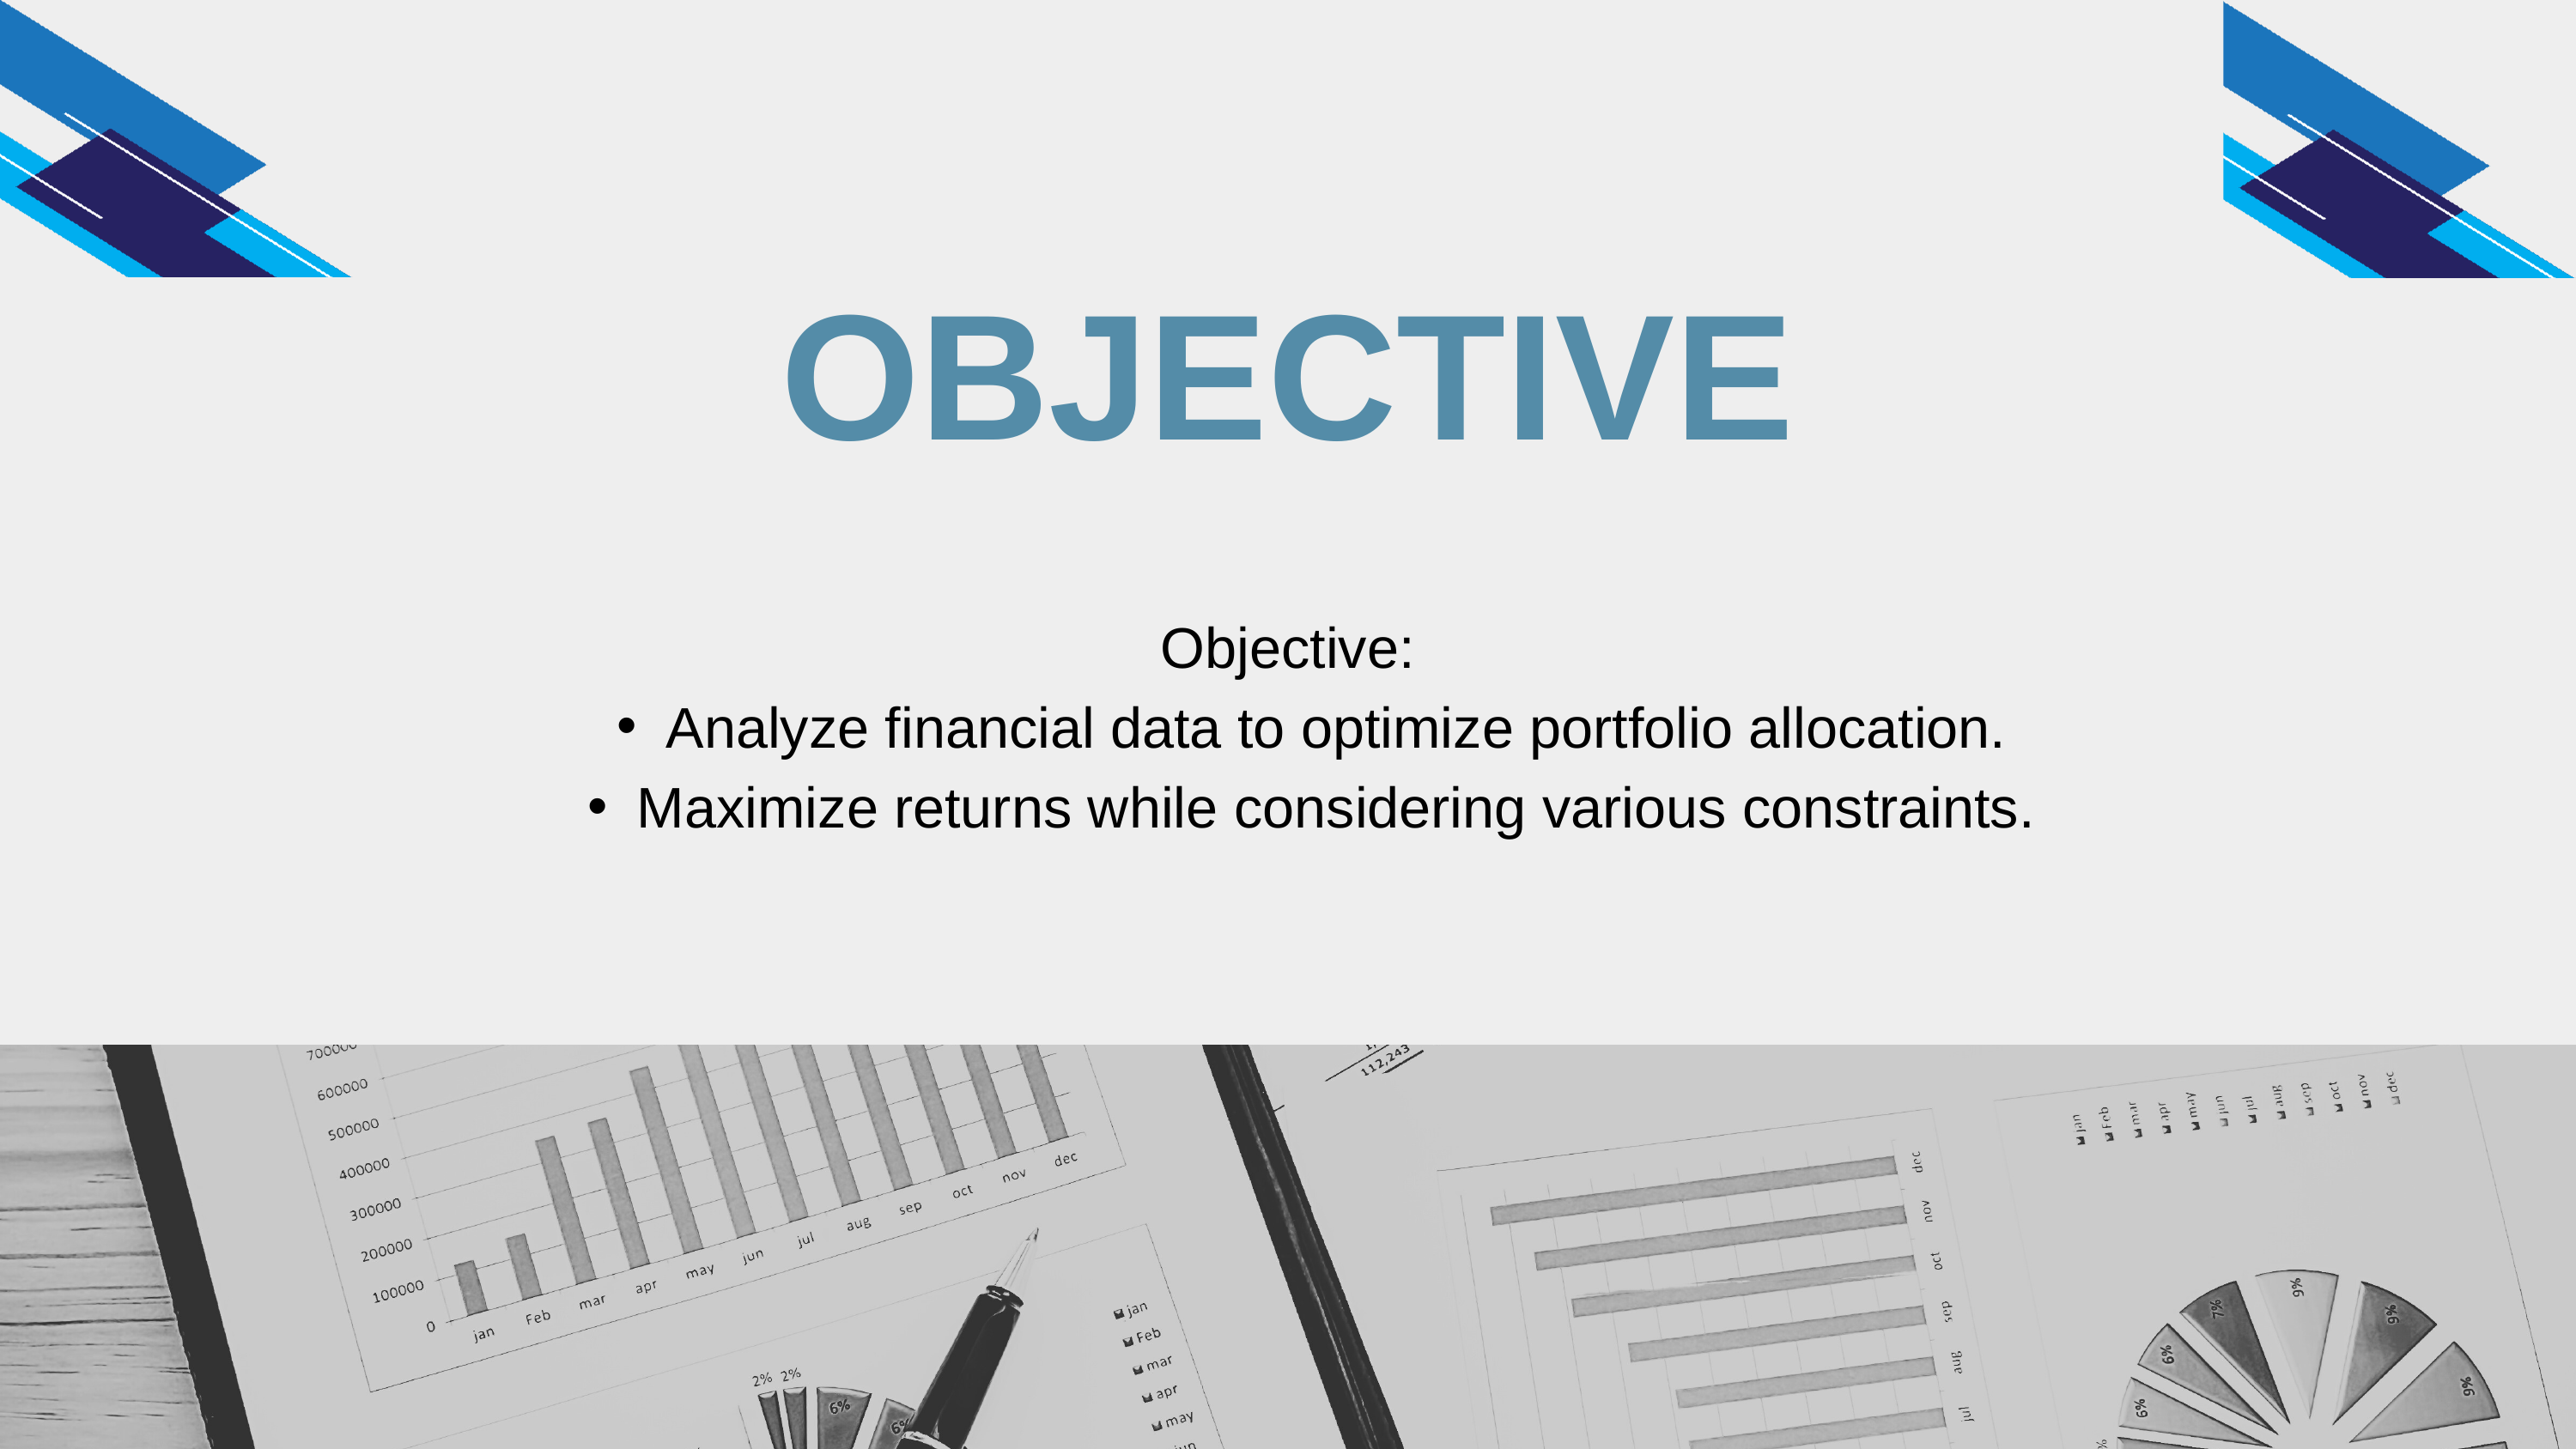

OBJECTIVE
Objective:
Analyze financial data to optimize portfolio allocation.
Maximize returns while considering various constraints.